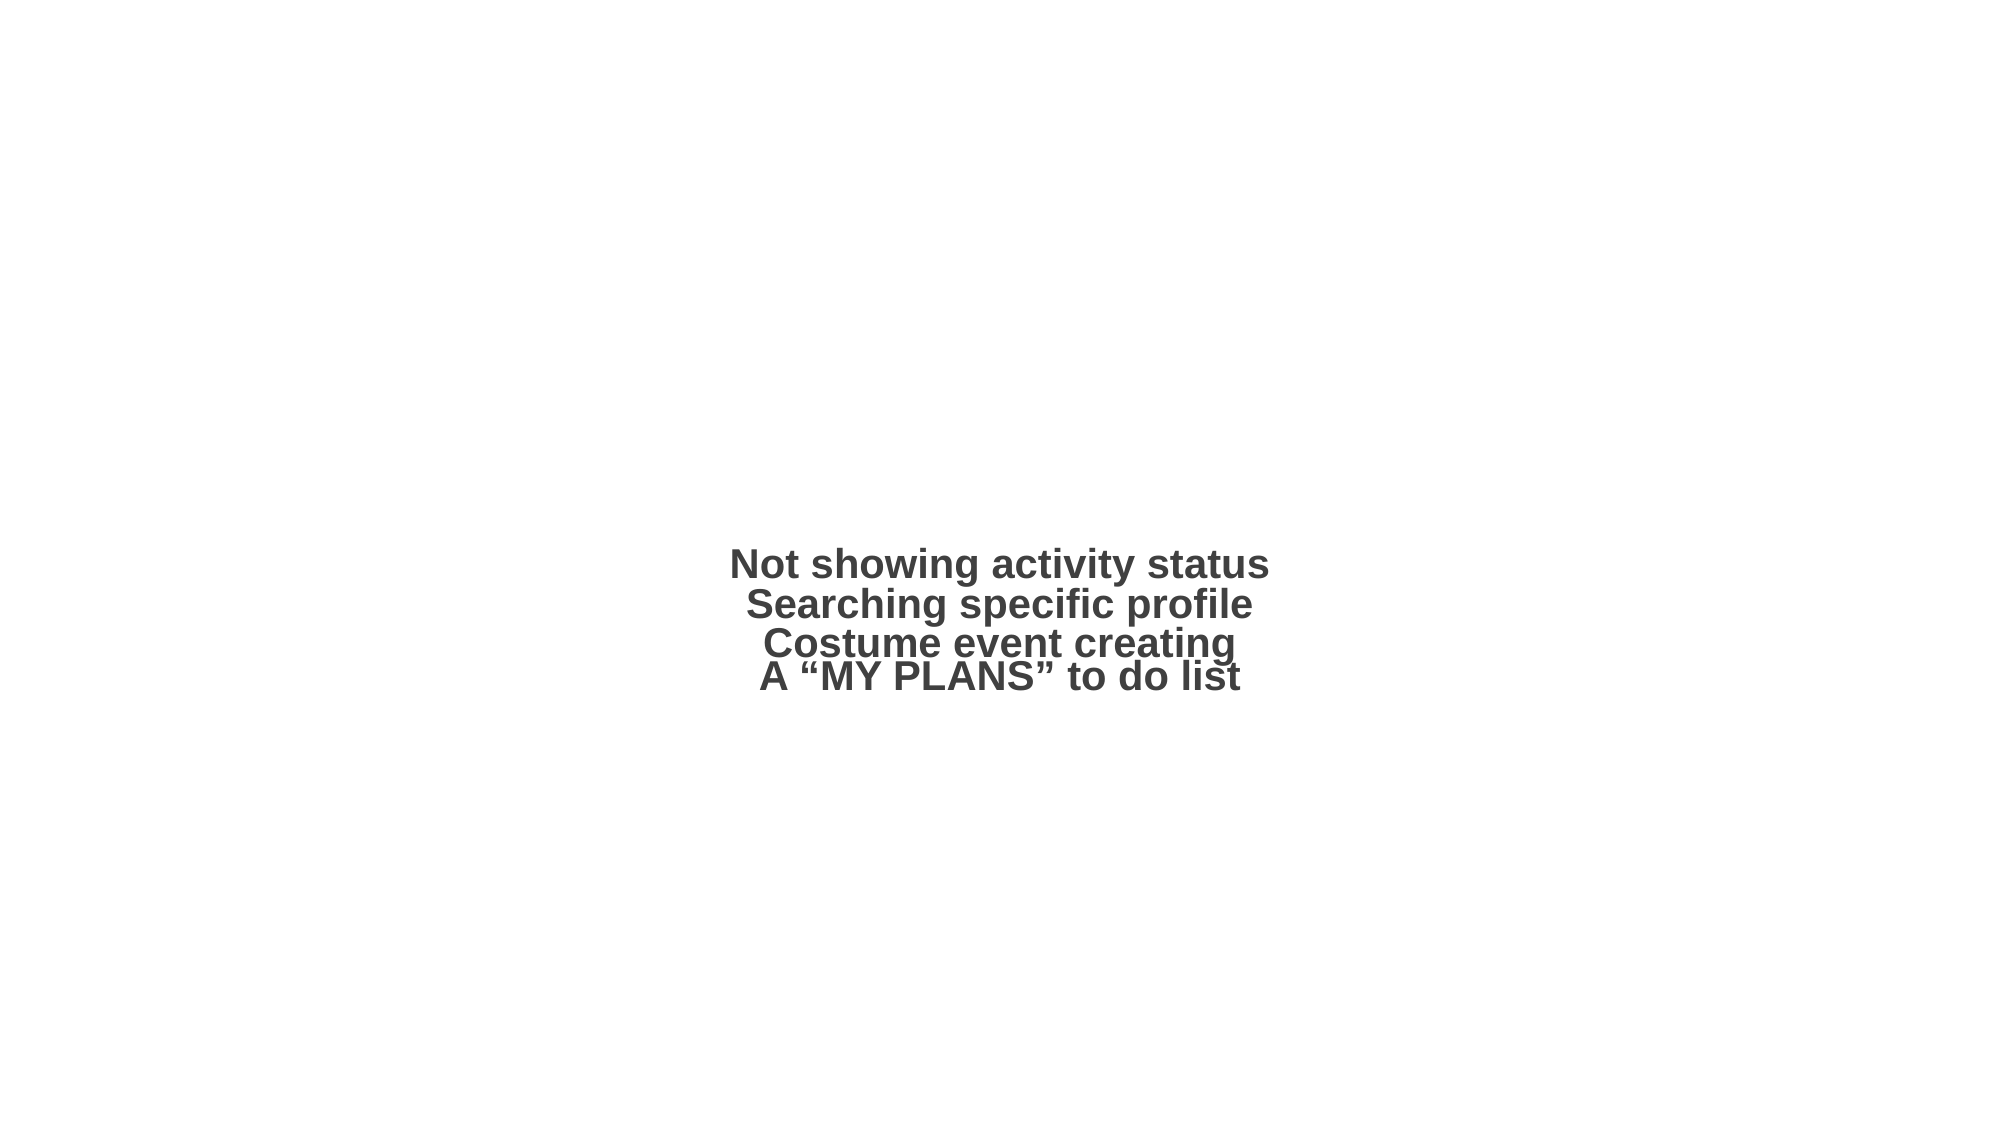

Not showing activity status
Searching specific profile
Costume event creating
A “MY PLANS” to do list